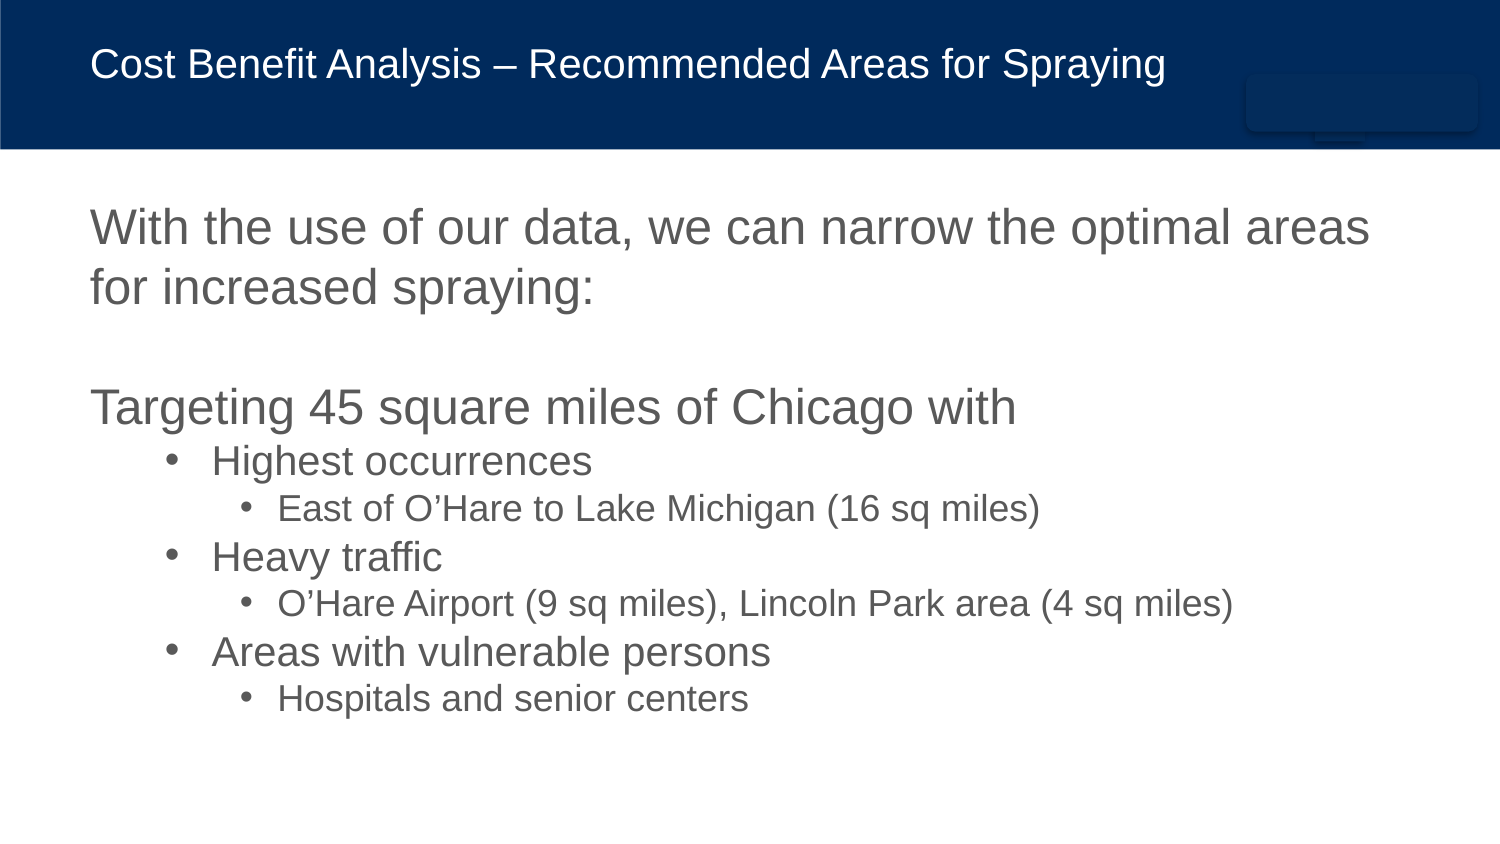

# Cost Benefit Analysis – Recommended Areas for Spraying

With the use of our data, we can narrow the optimal areas for increased spraying:

Targeting 45 square miles of Chicago with
Highest occurrences
East of O’Hare to Lake Michigan (16 sq miles)
Heavy traffic
O’Hare Airport (9 sq miles), Lincoln Park area (4 sq miles)
Areas with vulnerable persons
Hospitals and senior centers